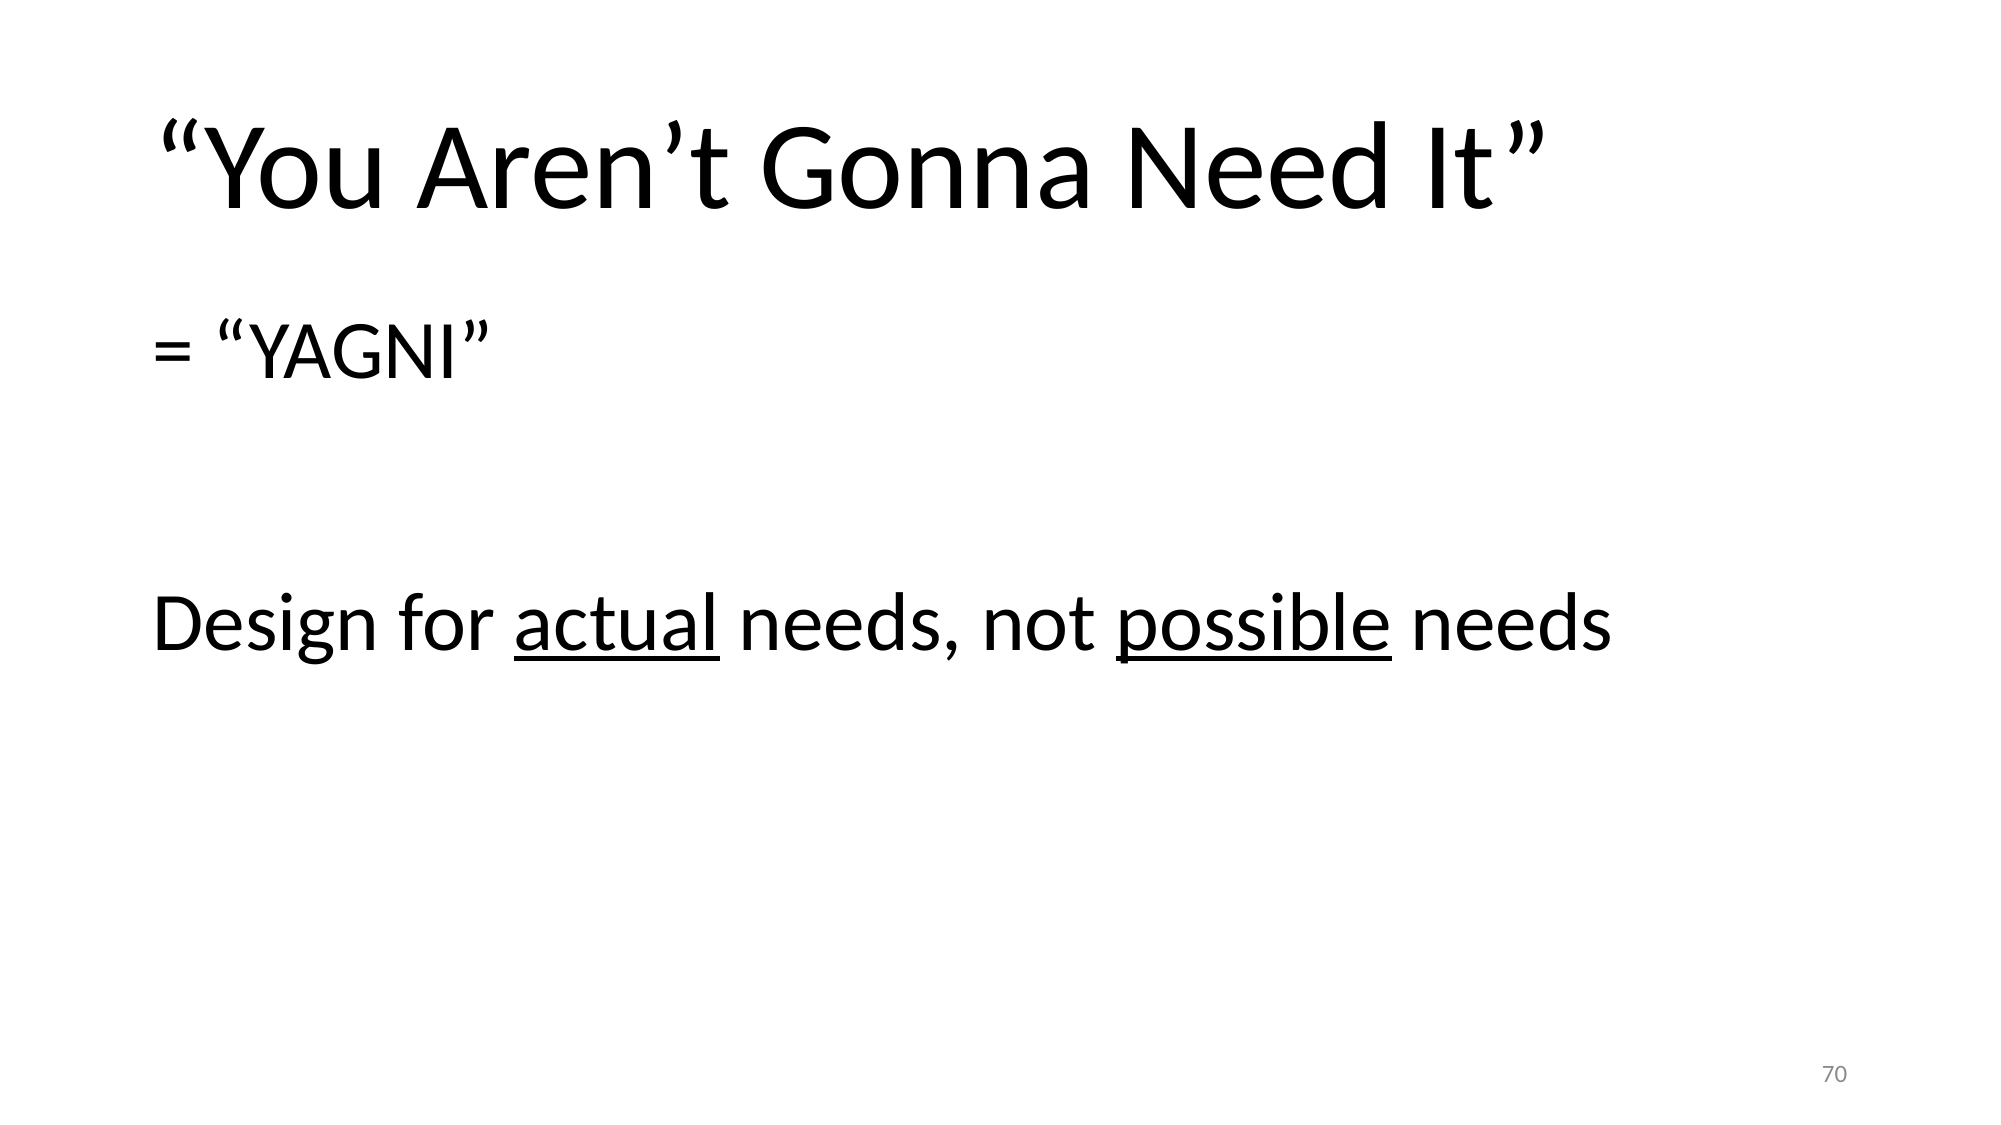

# “You Aren’t Gonna Need It”
= “YAGNI”

Design for actual needs, not possible needs
70